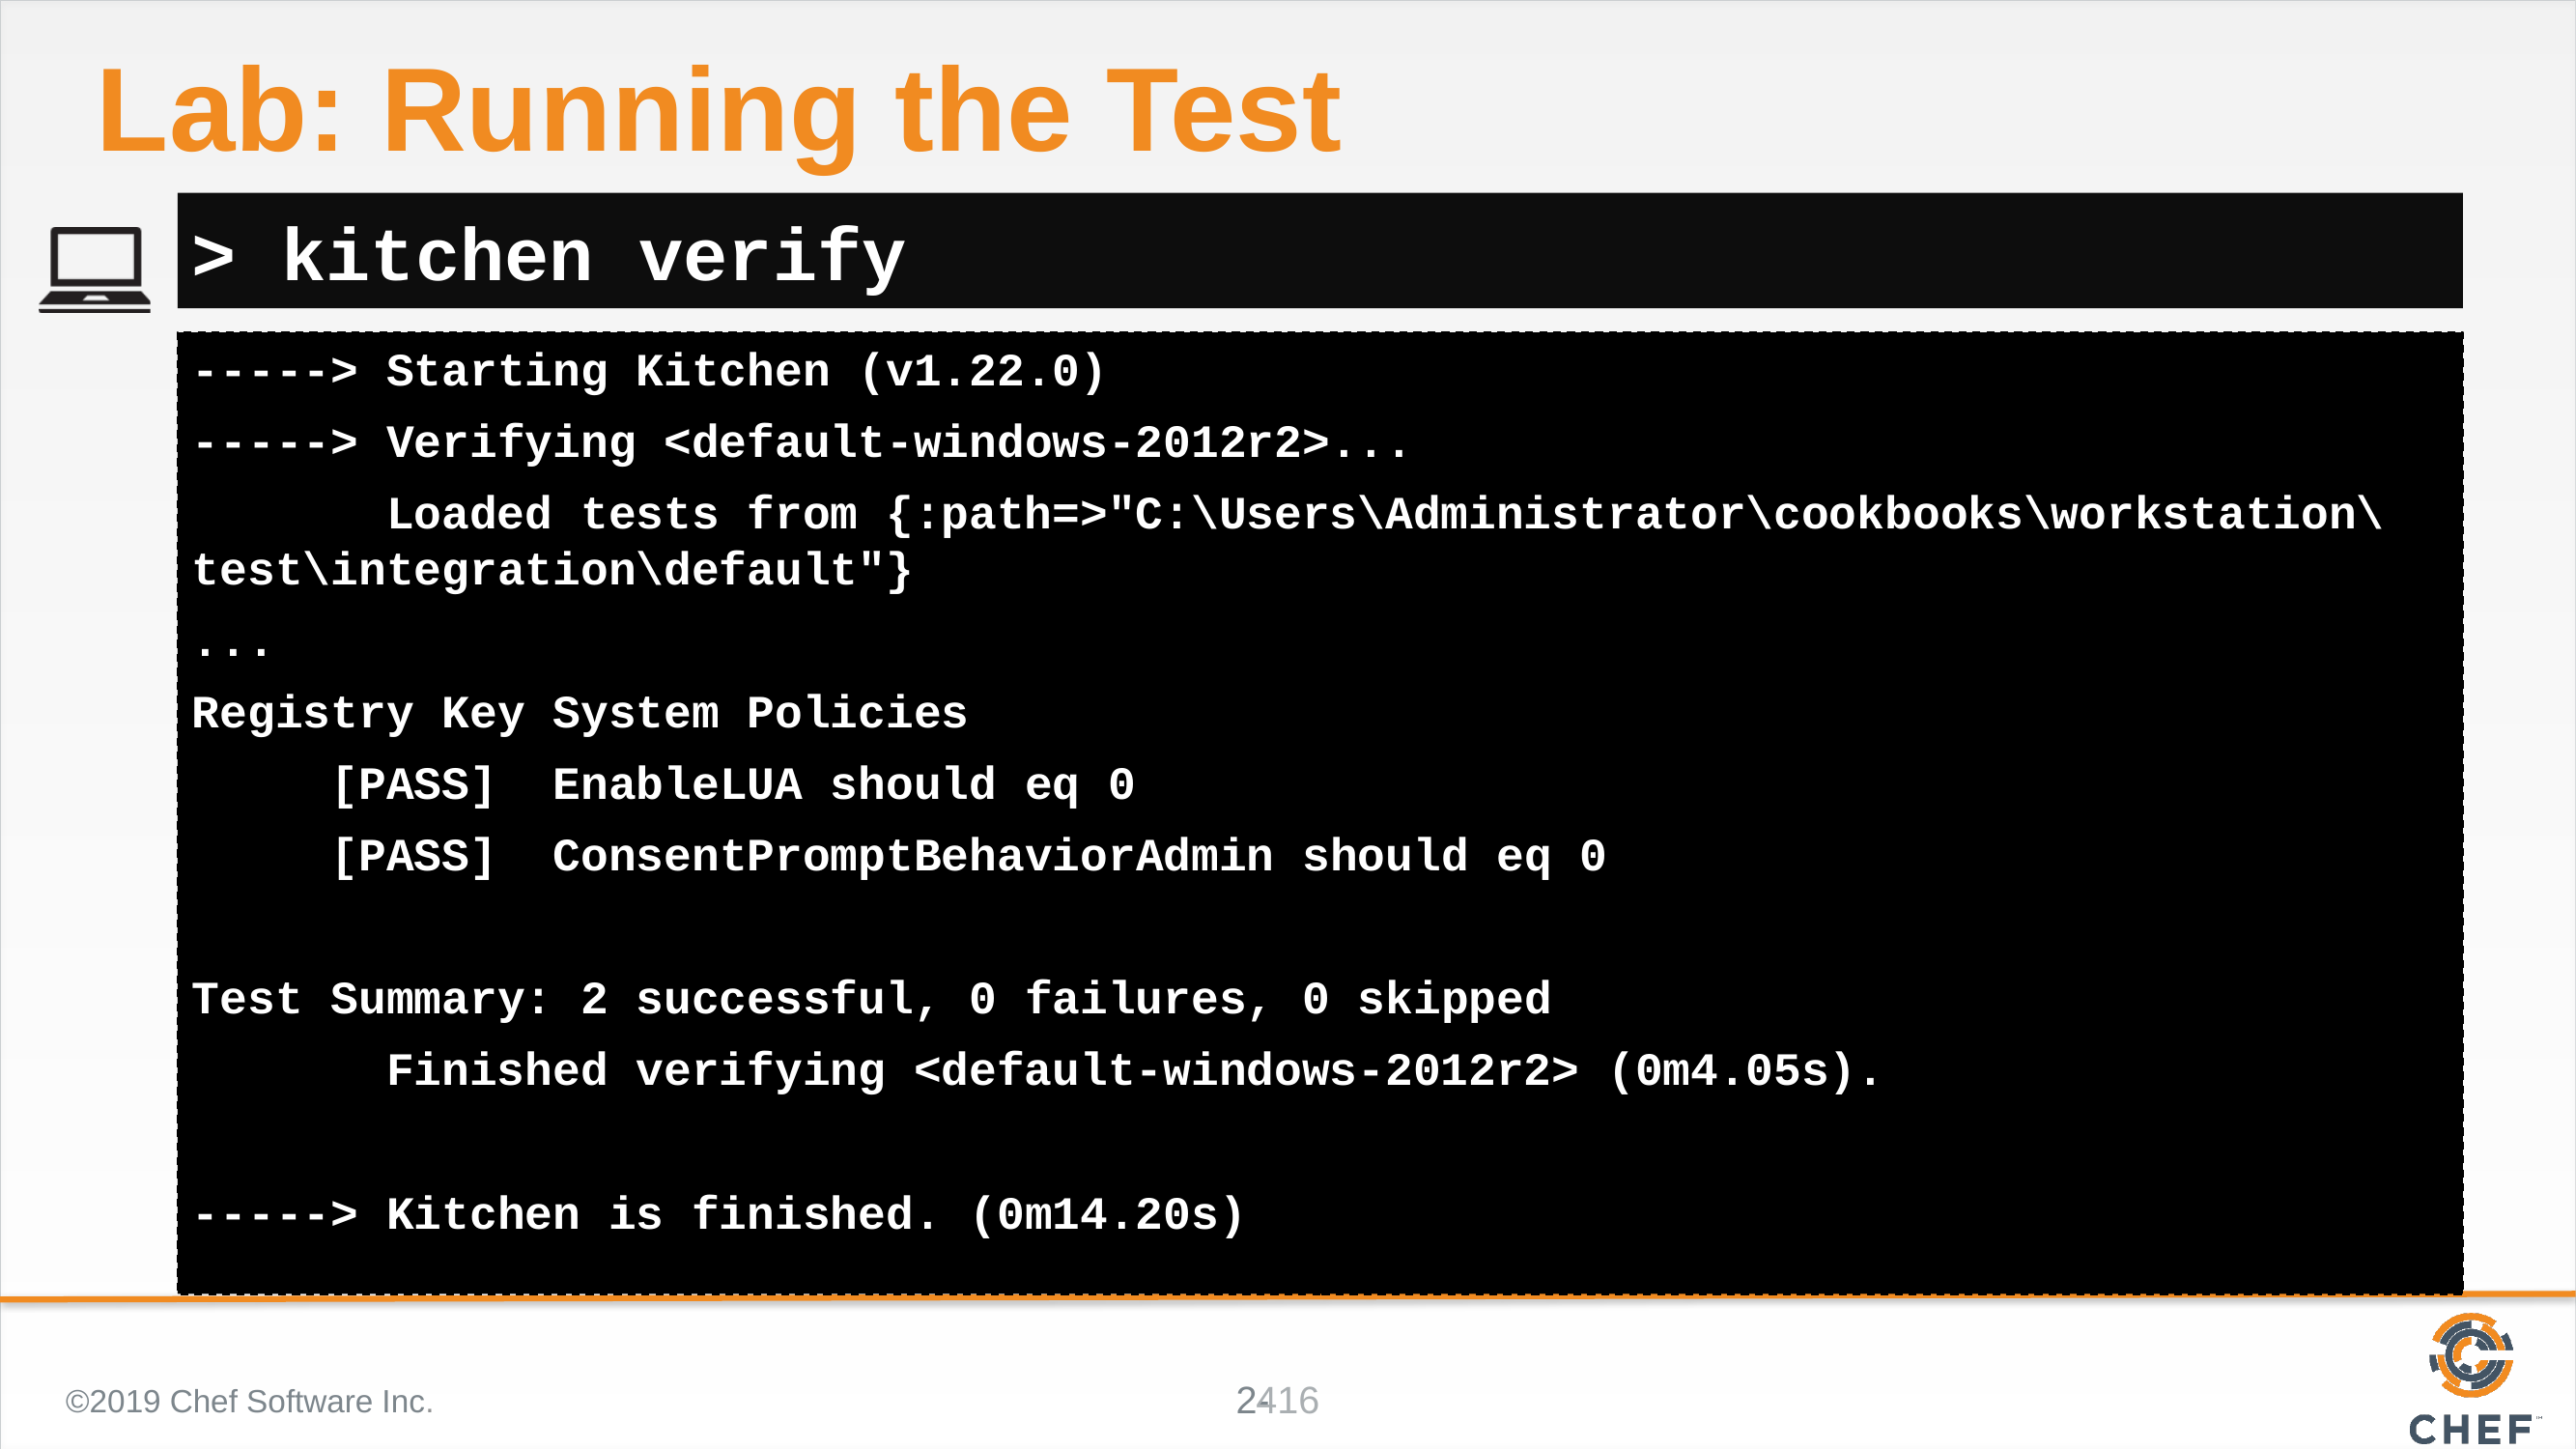

# Lab: Running the Test
> kitchen verify
-----> Starting Kitchen (v1.22.0)
-----> Verifying <default-windows-2012r2>...
       Loaded tests from {:path=>"C:\Users\Administrator\cookbooks\workstation\test\integration\default"}
...
Registry Key System Policies
     [PASS]  EnableLUA should eq 0
     [PASS]  ConsentPromptBehaviorAdmin should eq 0

Test Summary: 2 successful, 0 failures, 0 skipped
       Finished verifying <default-windows-2012r2> (0m4.05s).

-----> Kitchen is finished. (0m14.20s)
©2019 Chef Software Inc.
416